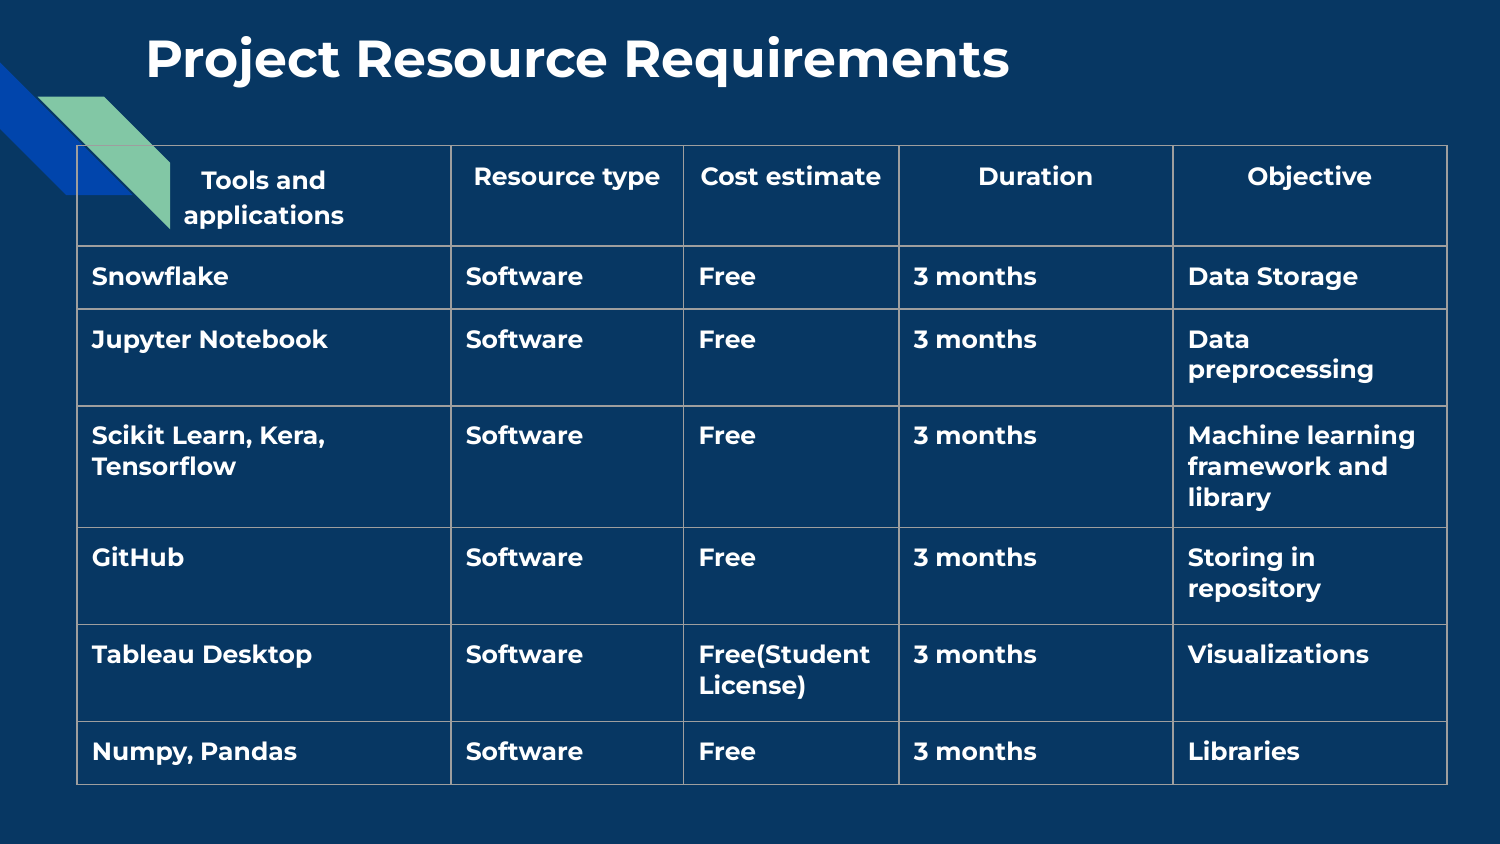

# Project Resource Requirements
| Tools and applications | Resource type | Cost estimate | Duration | Objective |
| --- | --- | --- | --- | --- |
| Snowflake | Software | Free | 3 months | Data Storage |
| Jupyter Notebook | Software | Free | 3 months | Data preprocessing |
| Scikit Learn, Kera, Tensorflow | Software | Free | 3 months | Machine learning framework and library |
| GitHub | Software | Free | 3 months | Storing in repository |
| Tableau Desktop | Software | Free(Student License) | 3 months | Visualizations |
| Numpy, Pandas | Software | Free | 3 months | Libraries |